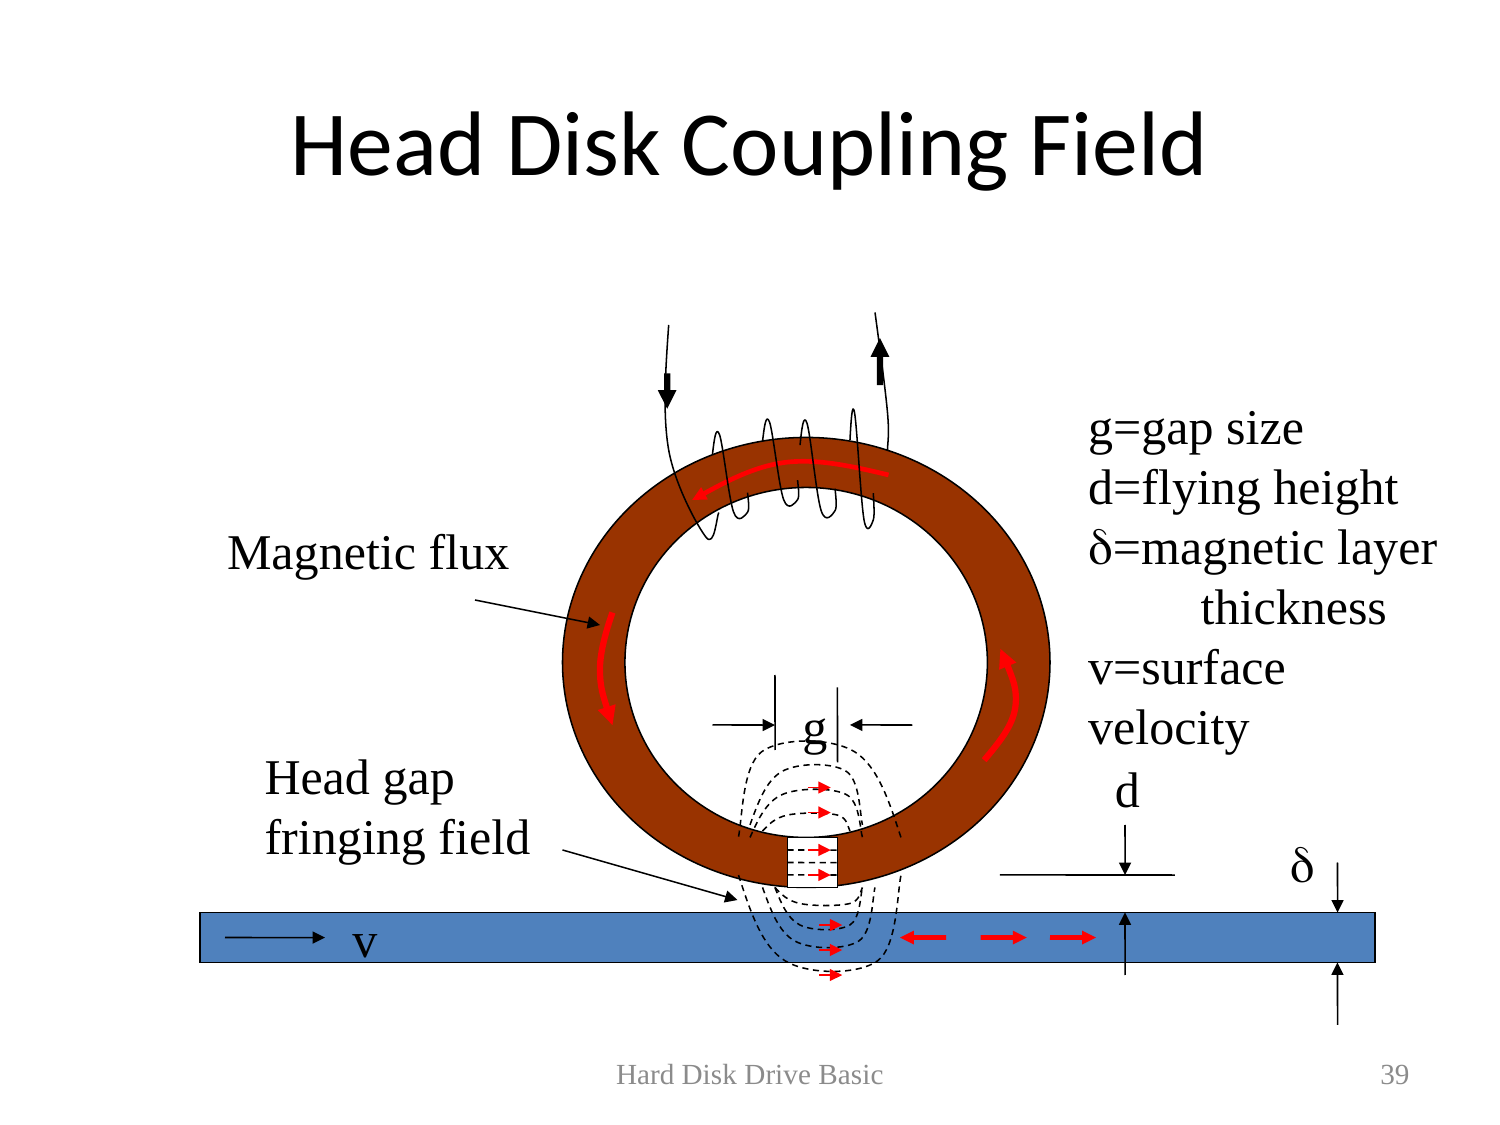

# Head Disk Coupling Field

g=gap size d=flying height δ=magnetic layer          thickness v=surface velocity

Magnetic flux

g

Head gap fringing field

d

δ

v

Hard Disk Drive Basic
39